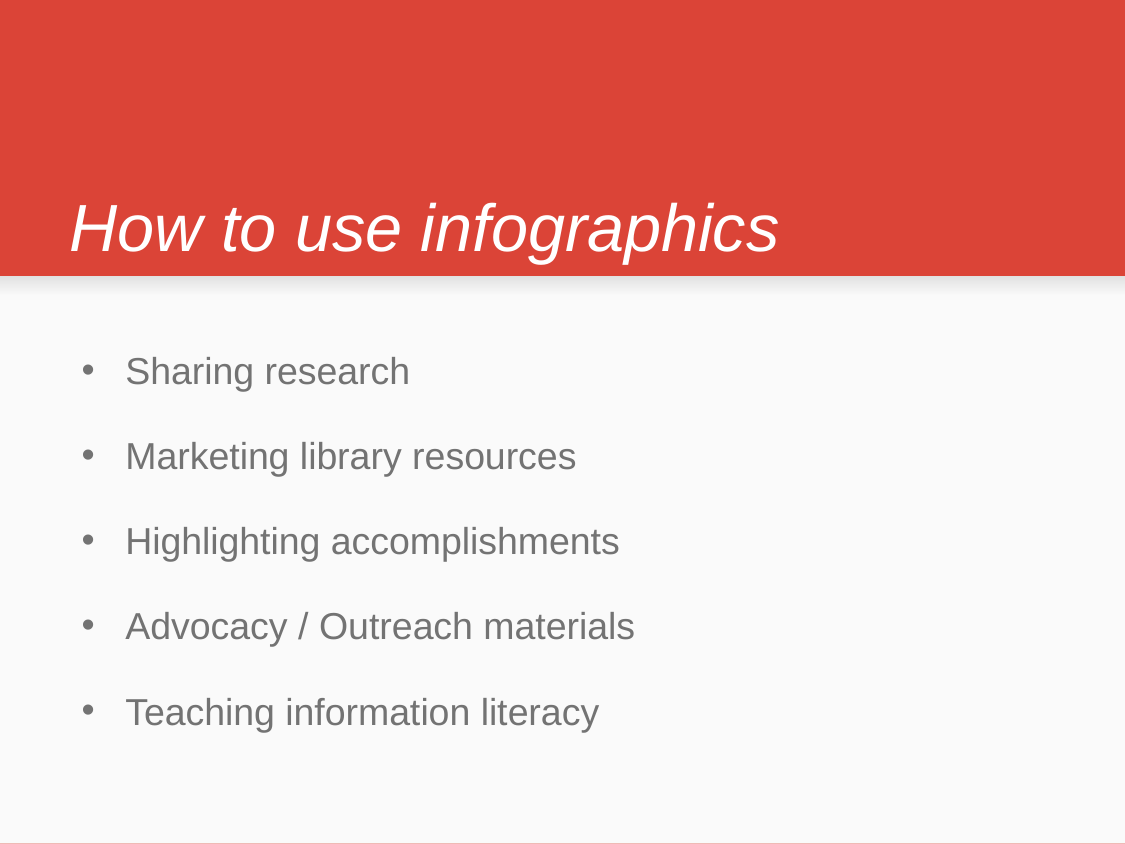

# How to use infographics
Sharing research
Marketing library resources
Highlighting accomplishments
Advocacy / Outreach materials
Teaching information literacy